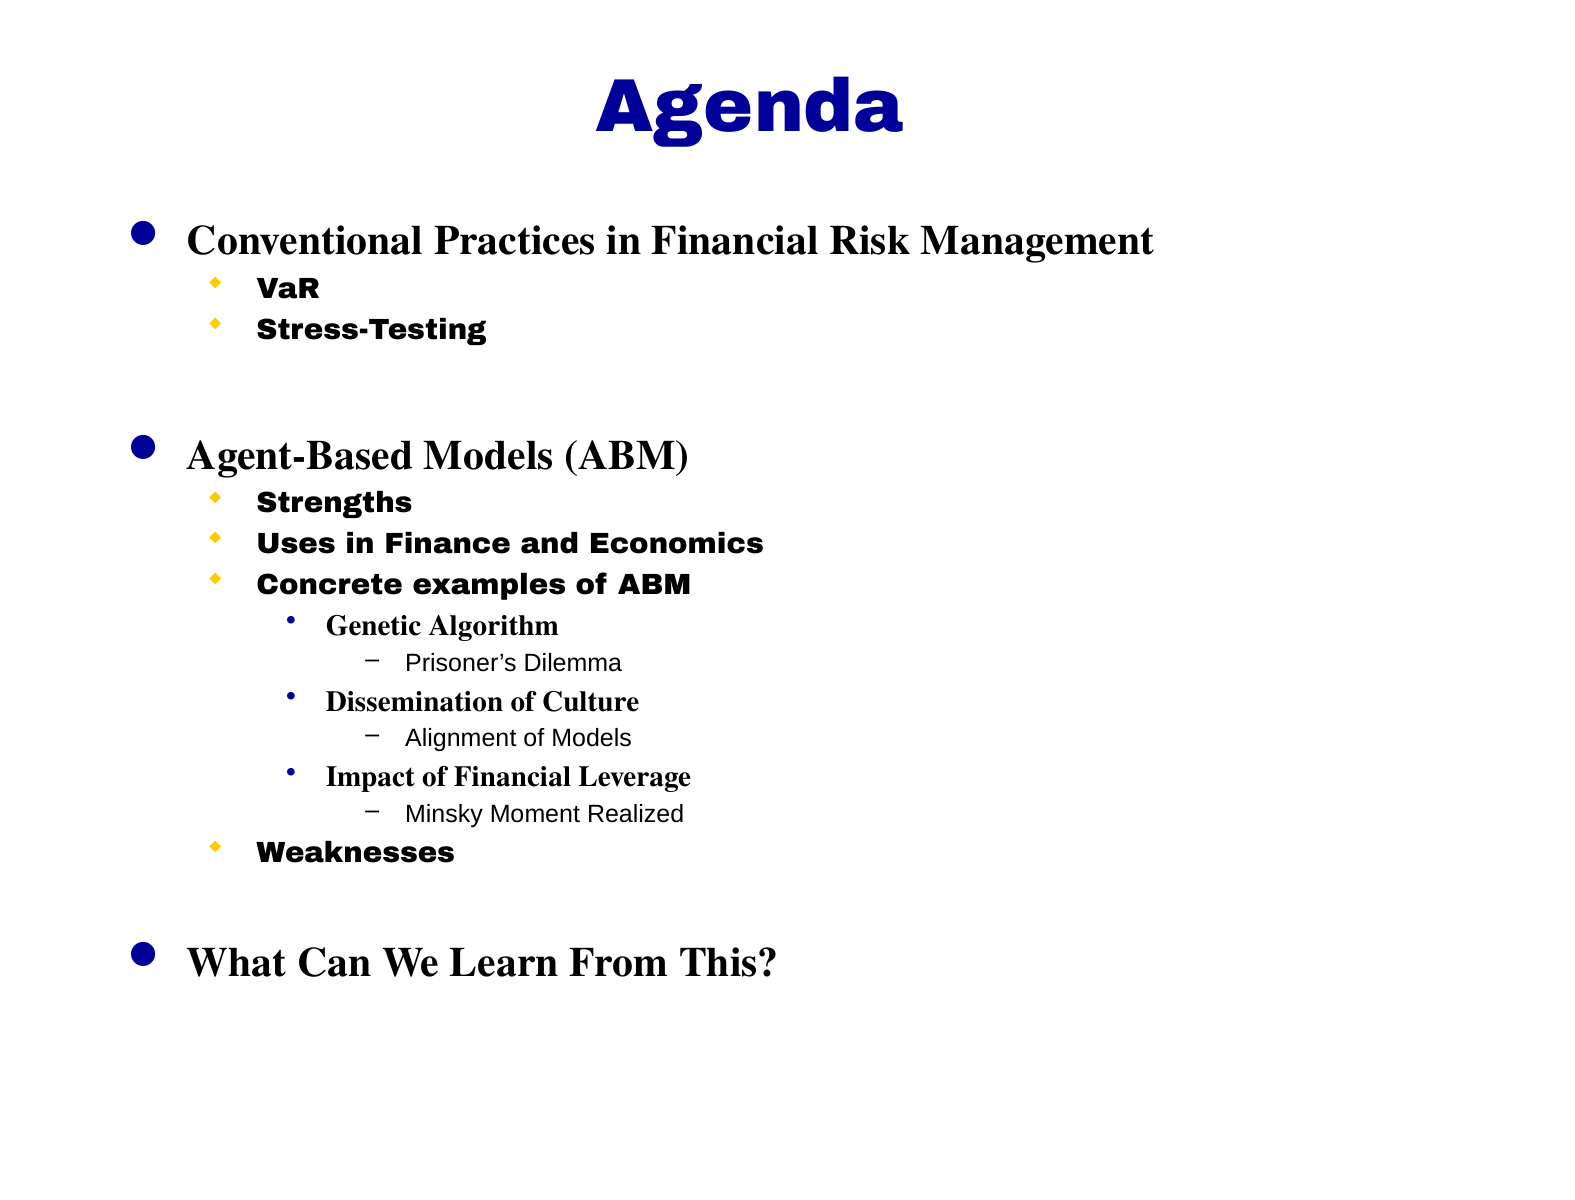

# Agenda

Conventional Practices in Financial Risk Management
VaR
Stress-Testing

Agent-Based Models (ABM)
Strengths
Uses in Finance and Economics
Concrete examples of ABM
Genetic Algorithm
Prisoner’s Dilemma
Dissemination of Culture
Alignment of Models
Impact of Financial Leverage
Minsky Moment Realized
Weaknesses

What Can We Learn From This?